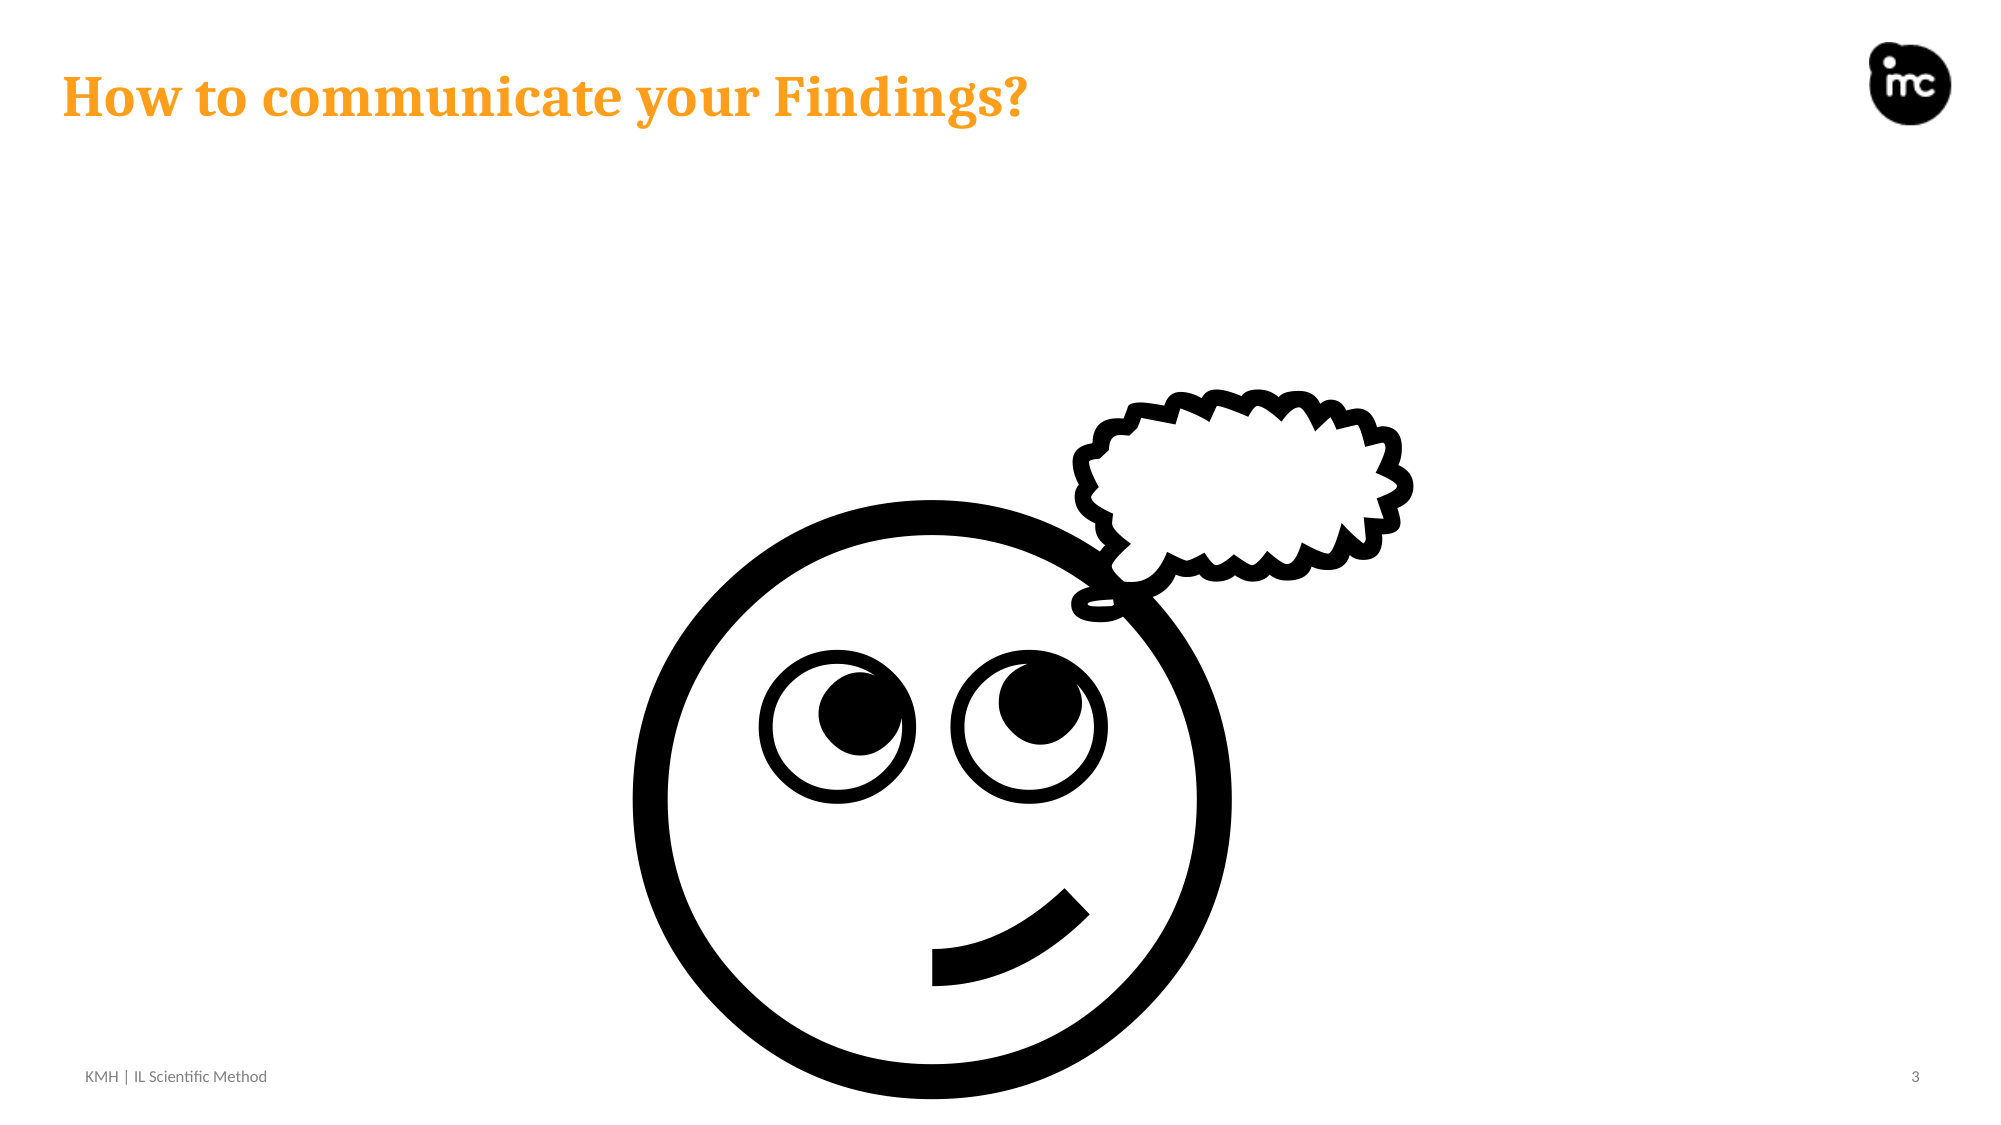

# How to communicate your Findings?
🤔